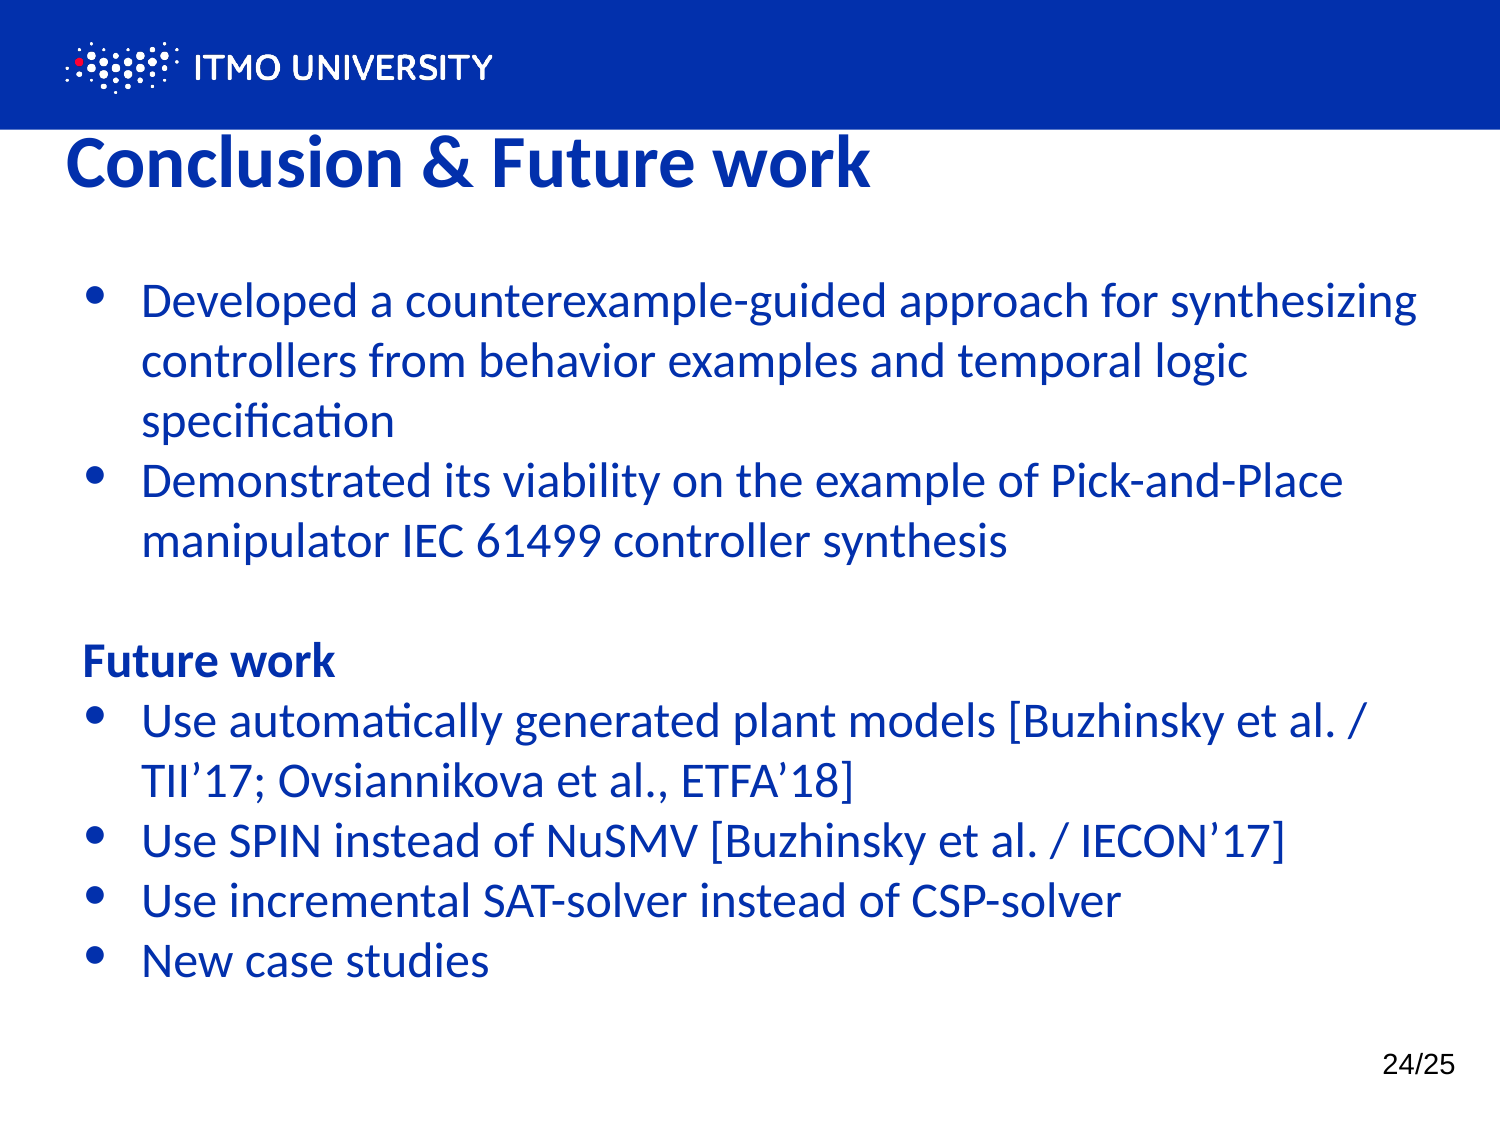

# Conclusion & Future work
Developed a counterexample-guided approach for synthesizing controllers from behavior examples and temporal logic specification
Demonstrated its viability on the example of Pick-and-Place manipulator IEC 61499 controller synthesis

Future work
Use automatically generated plant models [Buzhinsky et al. / TII’17; Ovsiannikova et al., ETFA’18]
Use SPIN instead of NuSMV [Buzhinsky et al. / IECON’17]
Use incremental SAT-solver instead of CSP-solver
New case studies

24/25